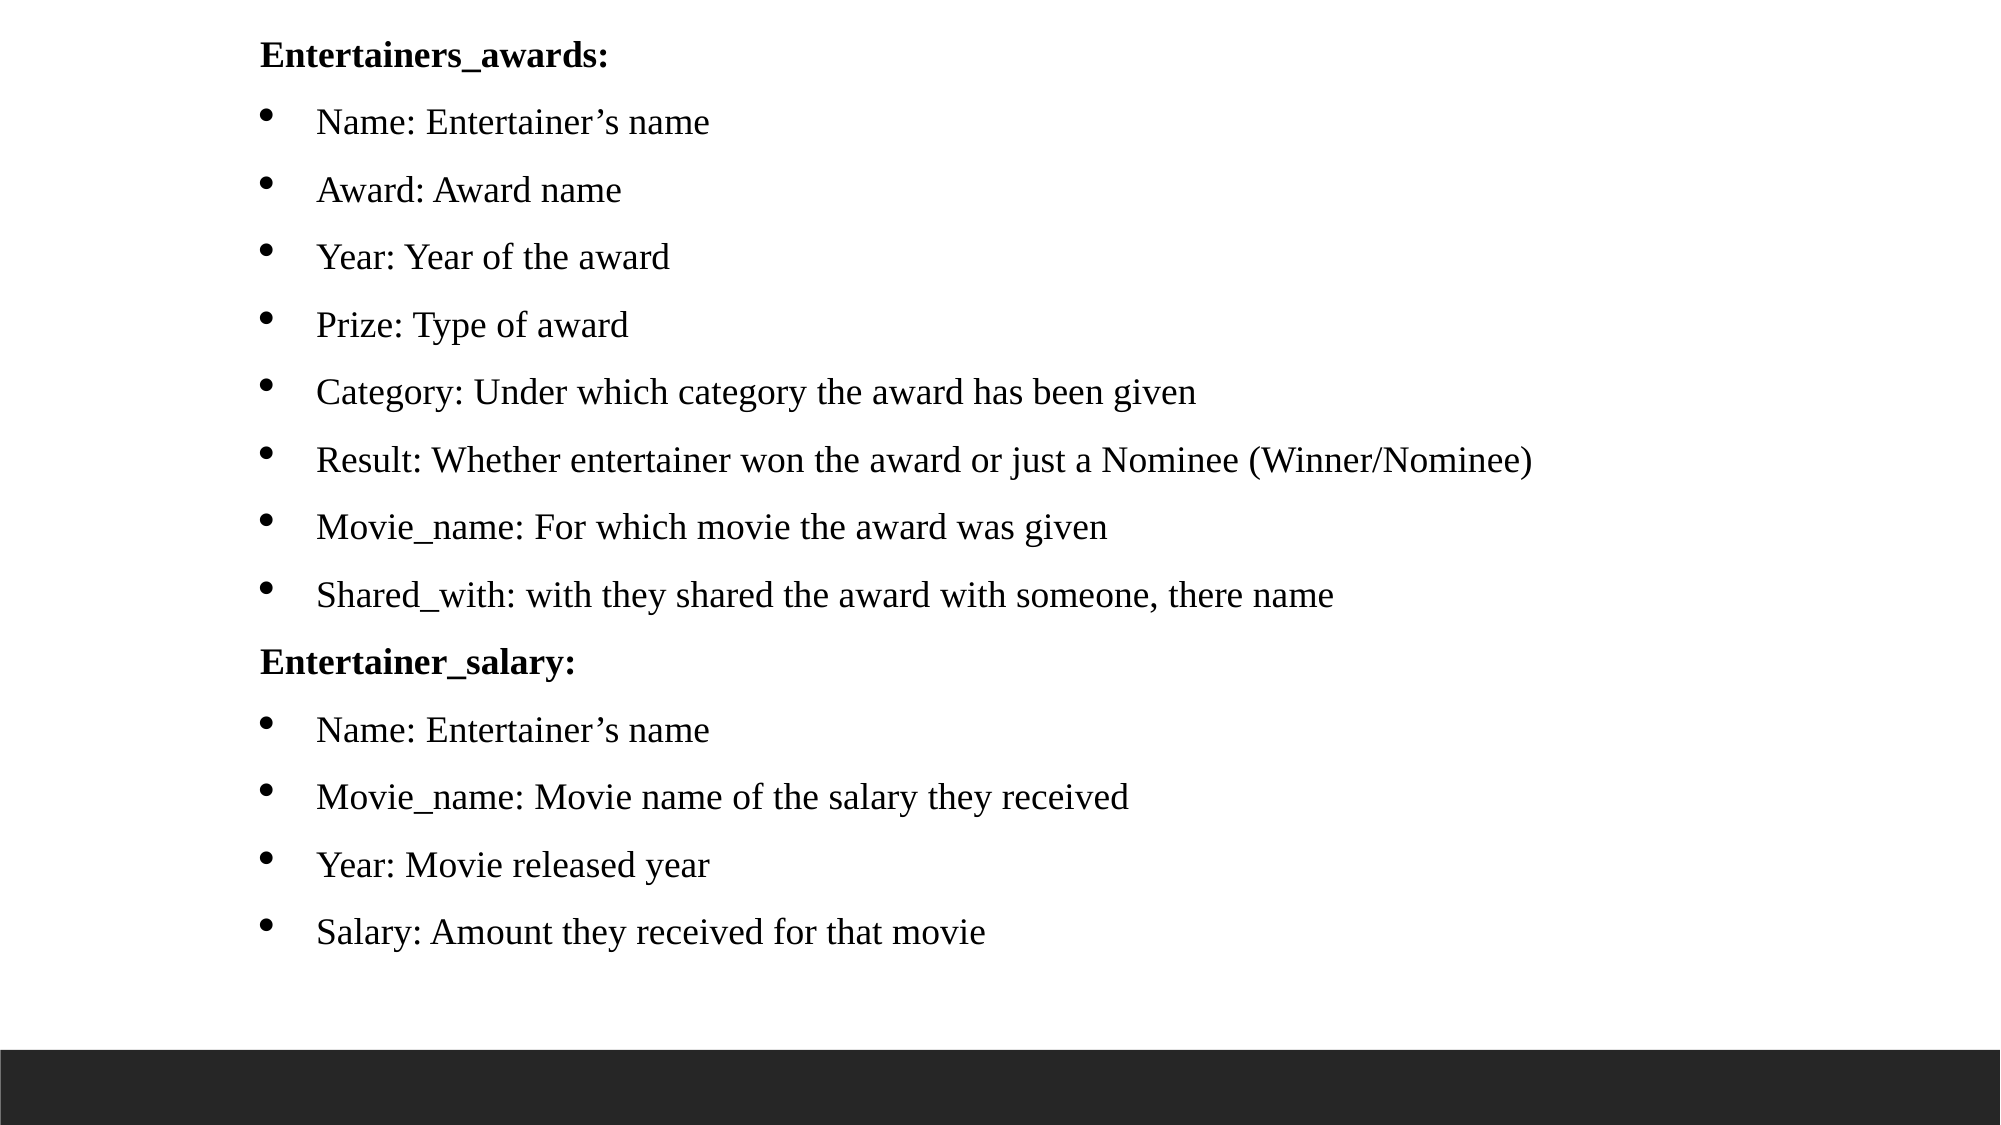

Entertainers_awards:
Name: Entertainer’s name
Award: Award name
Year: Year of the award
Prize: Type of award
Category: Under which category the award has been given
Result: Whether entertainer won the award or just a Nominee (Winner/Nominee)
Movie_name: For which movie the award was given
Shared_with: with they shared the award with someone, there name
Entertainer_salary:
Name: Entertainer’s name
Movie_name: Movie name of the salary they received
Year: Movie released year
Salary: Amount they received for that movie